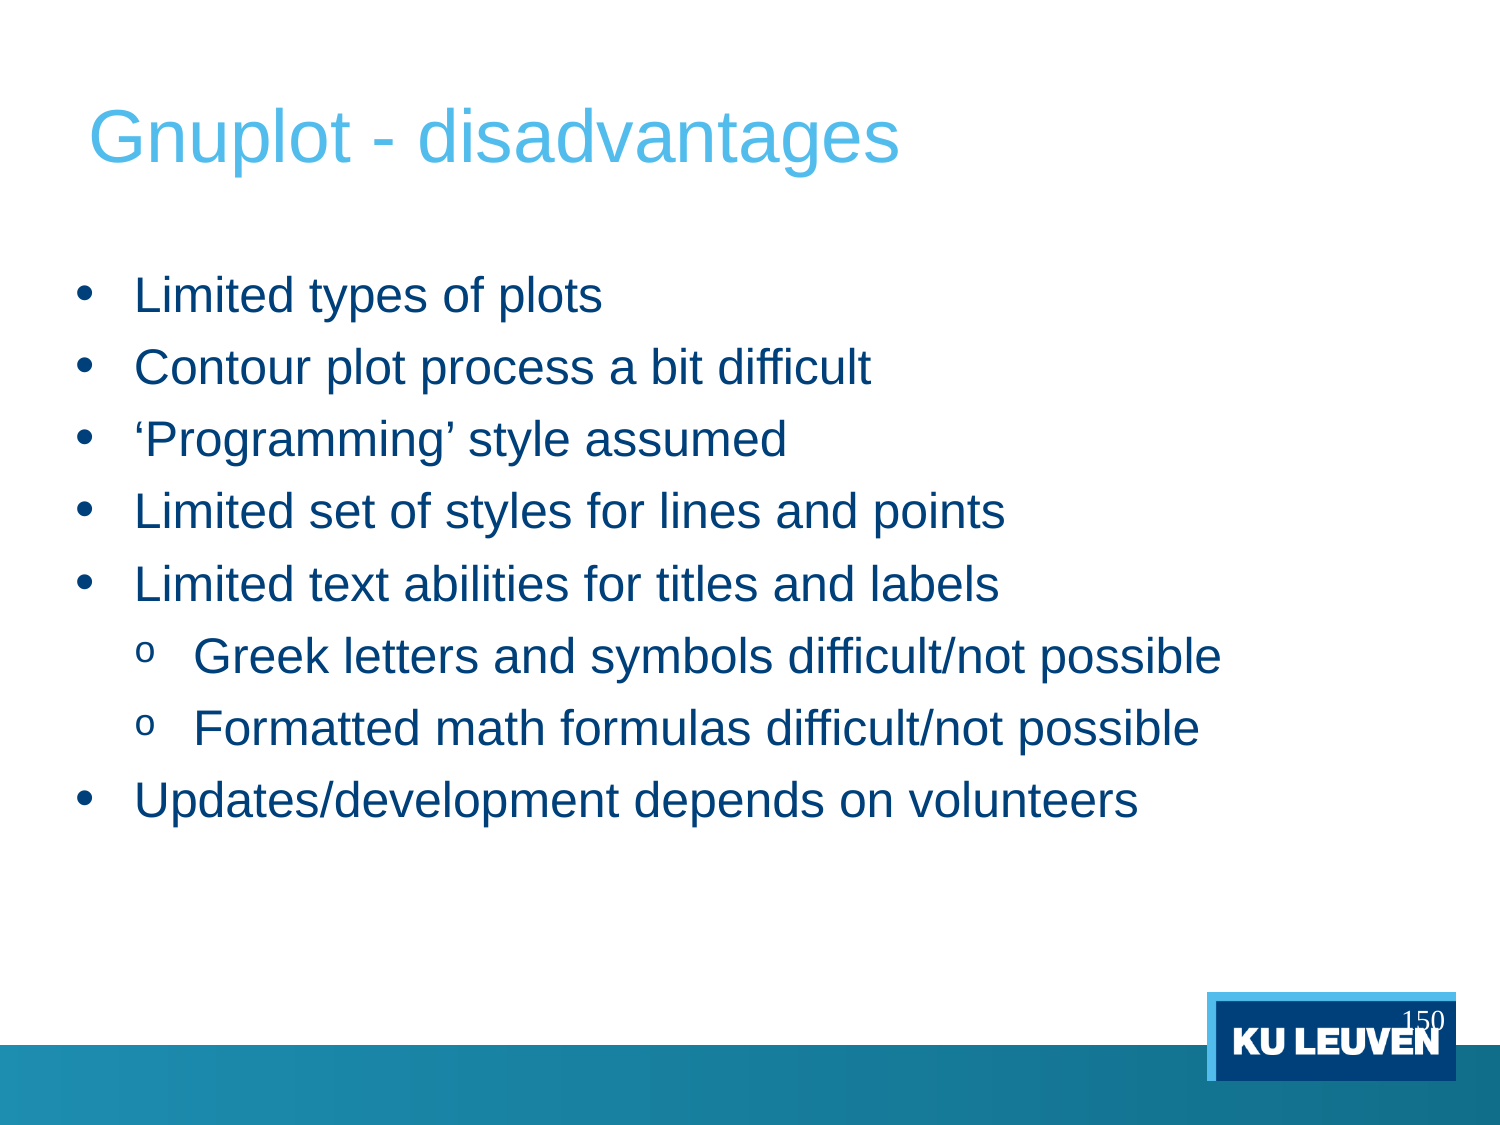

# Gnuplot - disadvantages
Limited types of plots
Contour plot process a bit difficult
‘Programming’ style assumed
Limited set of styles for lines and points
Limited text abilities for titles and labels
Greek letters and symbols difficult/not possible
Formatted math formulas difficult/not possible
Updates/development depends on volunteers

150